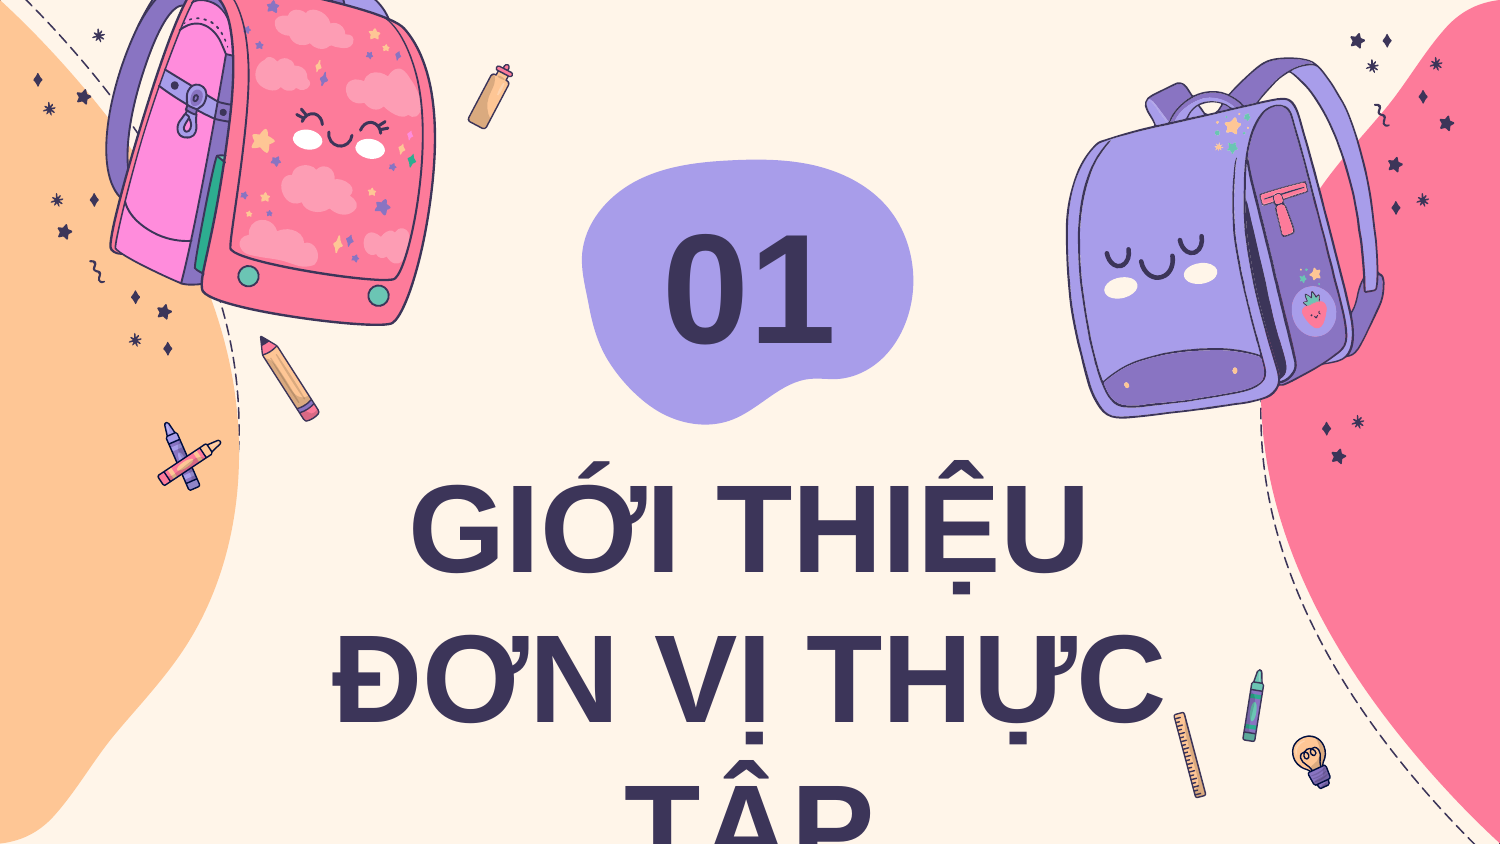

01

# GIỚI THIỆU ĐƠN VỊ THỰC TẬP